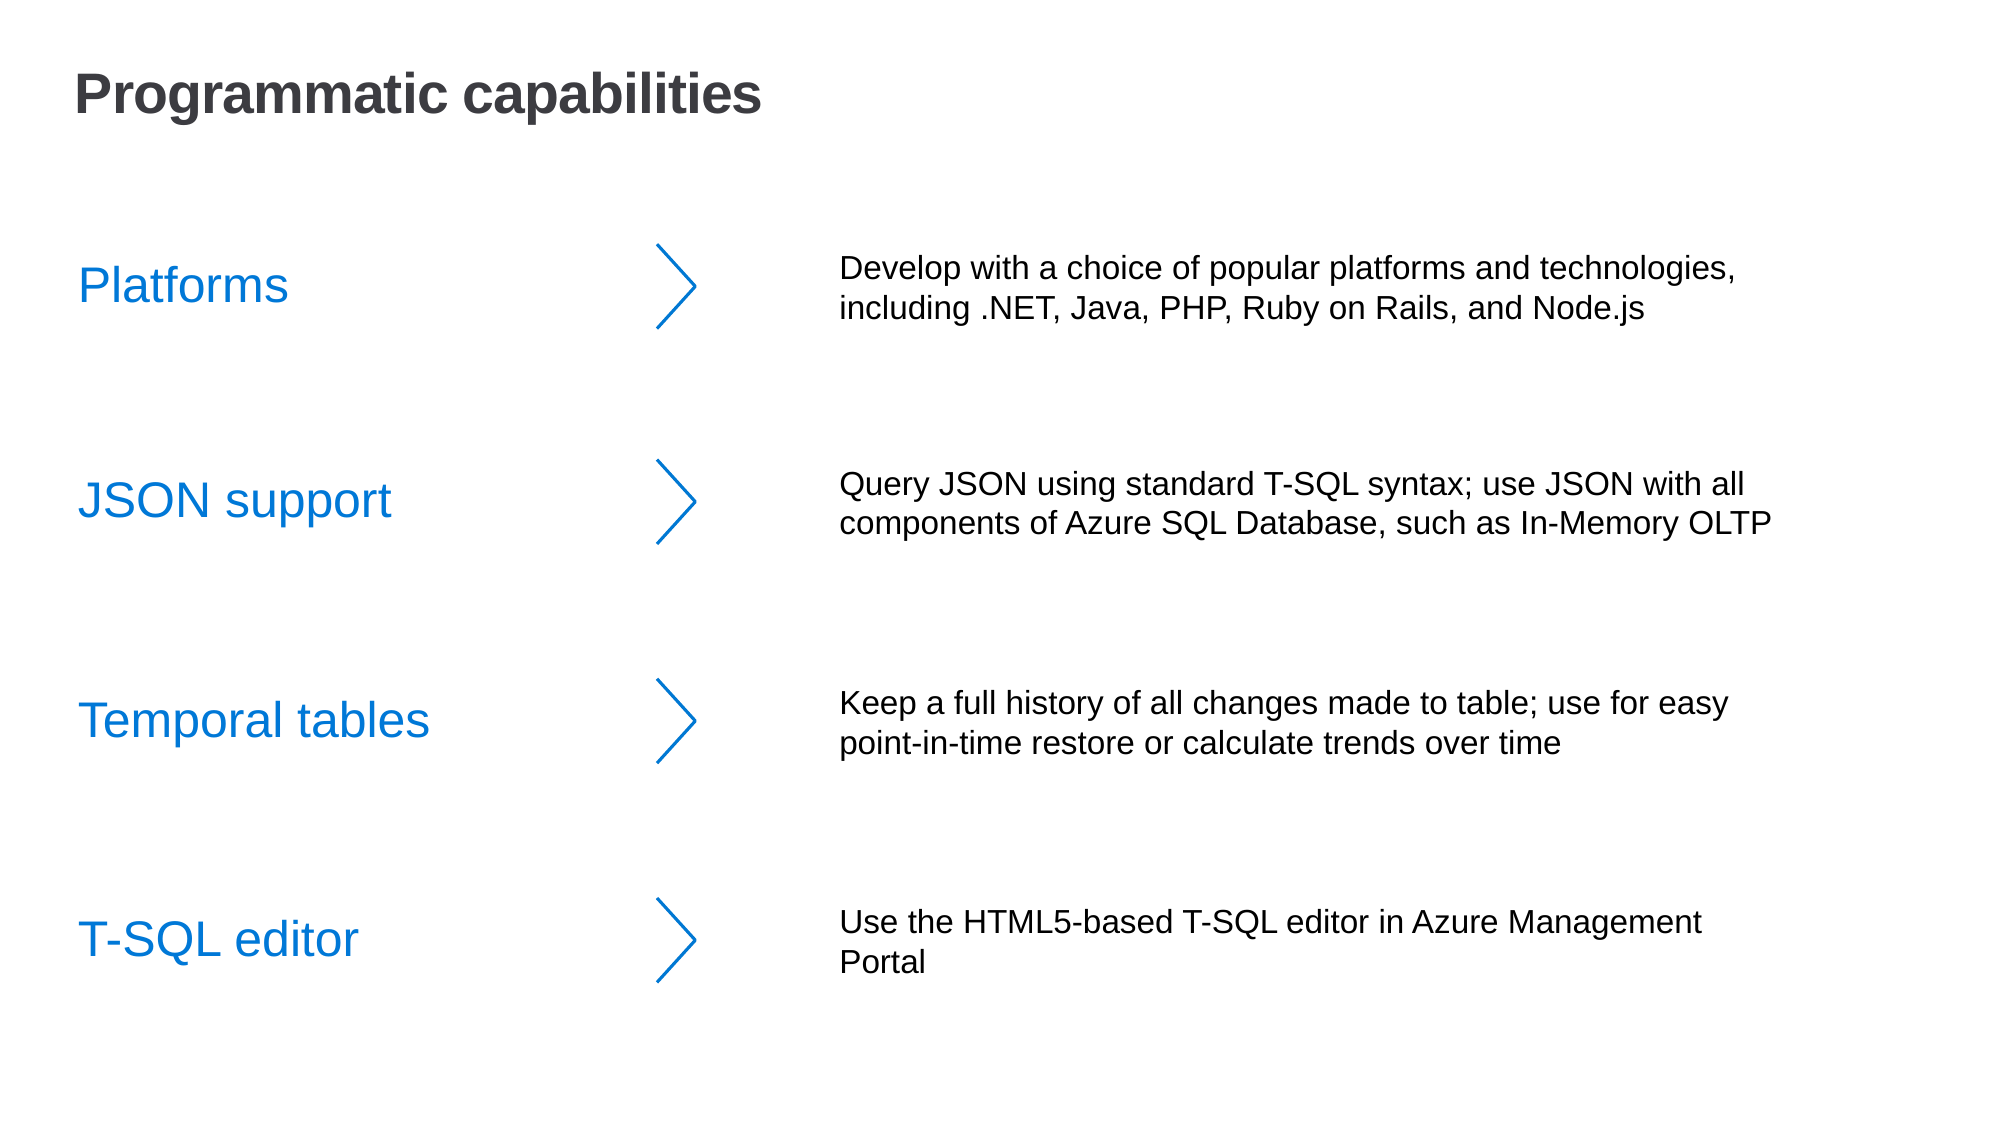

# Programmatic capabilities
Develop with a choice of popular platforms and technologies, including .NET, Java, PHP, Ruby on Rails, and Node.js
Platforms

Query JSON using standard T-SQL syntax; use JSON with all components of Azure SQL Database, such as In-Memory OLTP
JSON support

Keep a full history of all changes made to table; use for easy point-in-time restore or calculate trends over time
Temporal tables

T-SQL editor

Use the HTML5-based T-SQL editor in Azure Management Portal